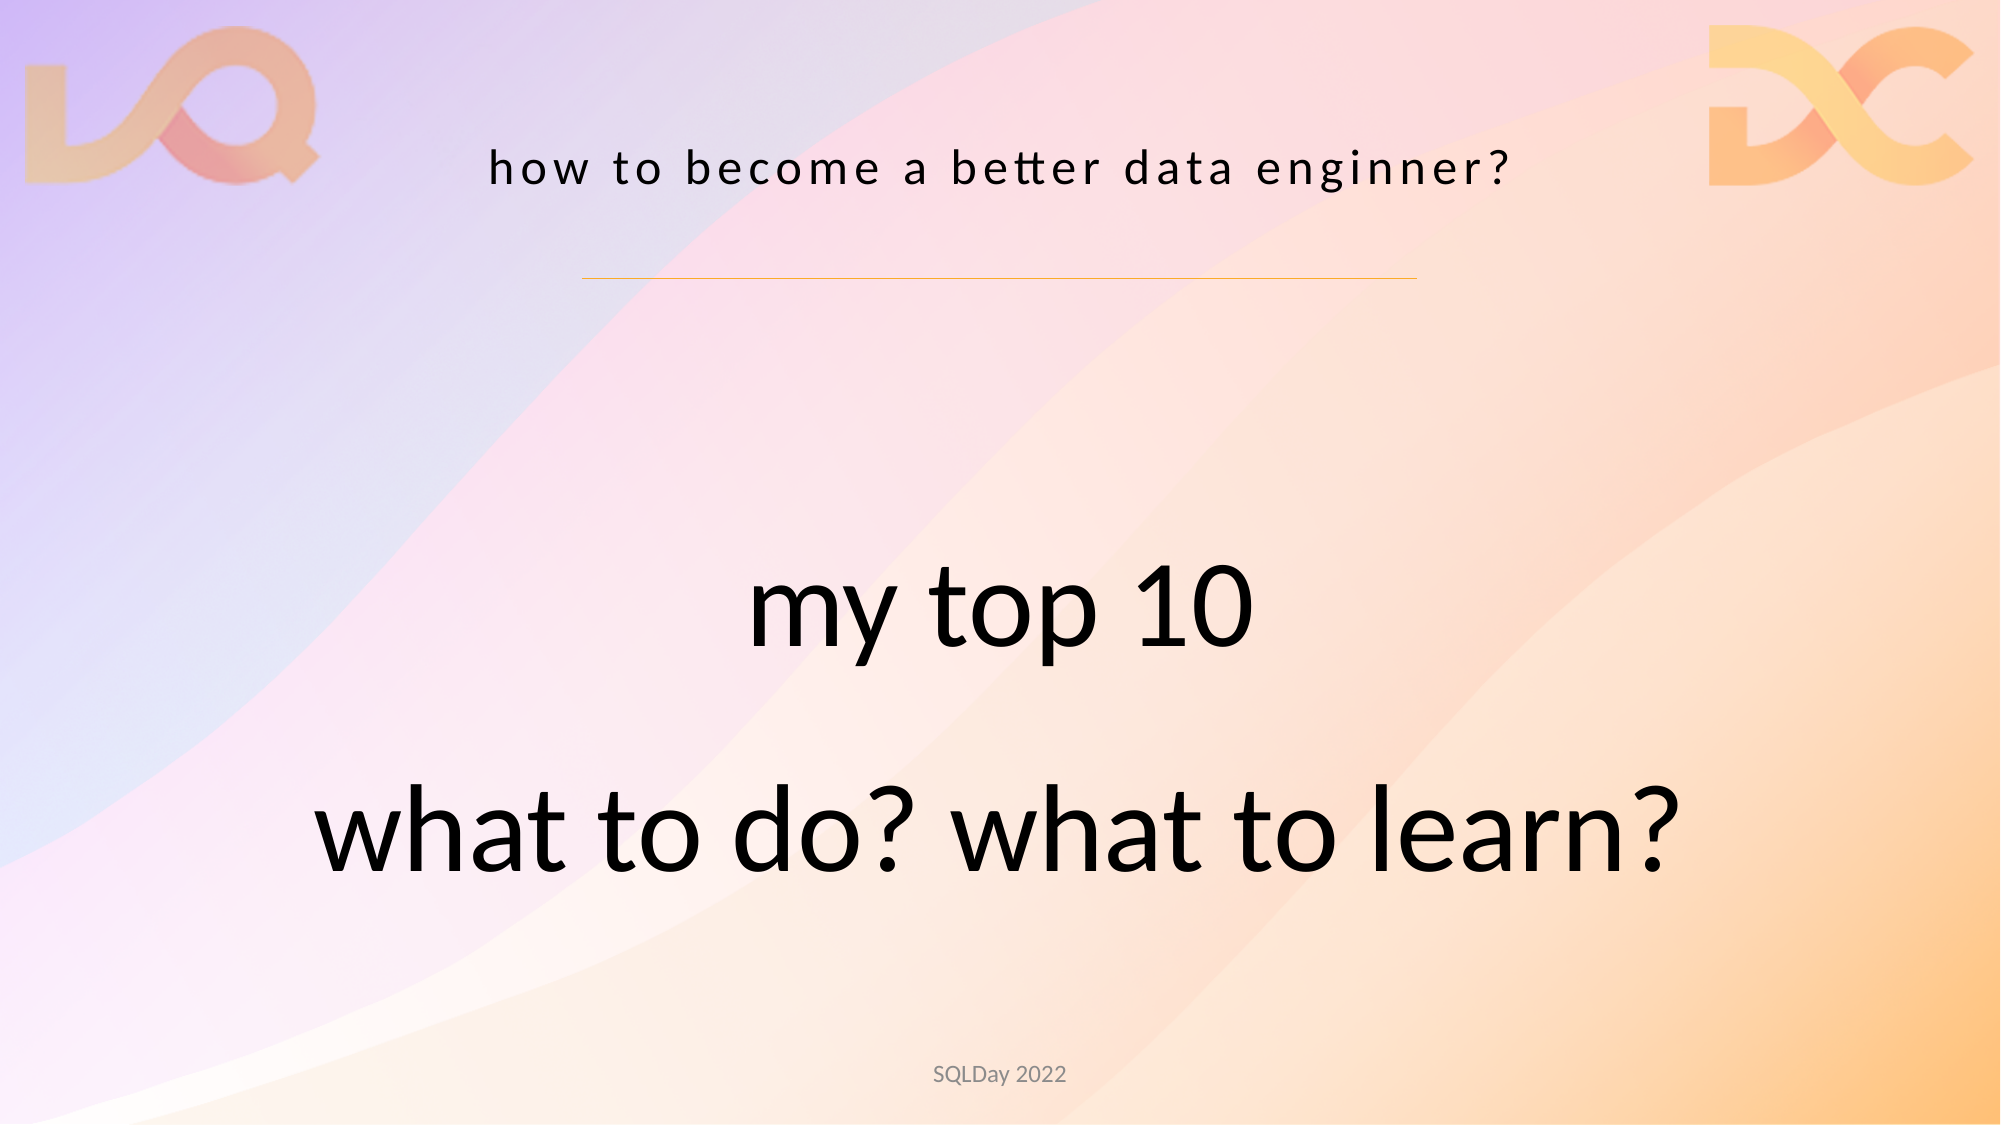

# how to become a better data enginner?
my top 10
what to do? what to learn?
SQLDay 2022